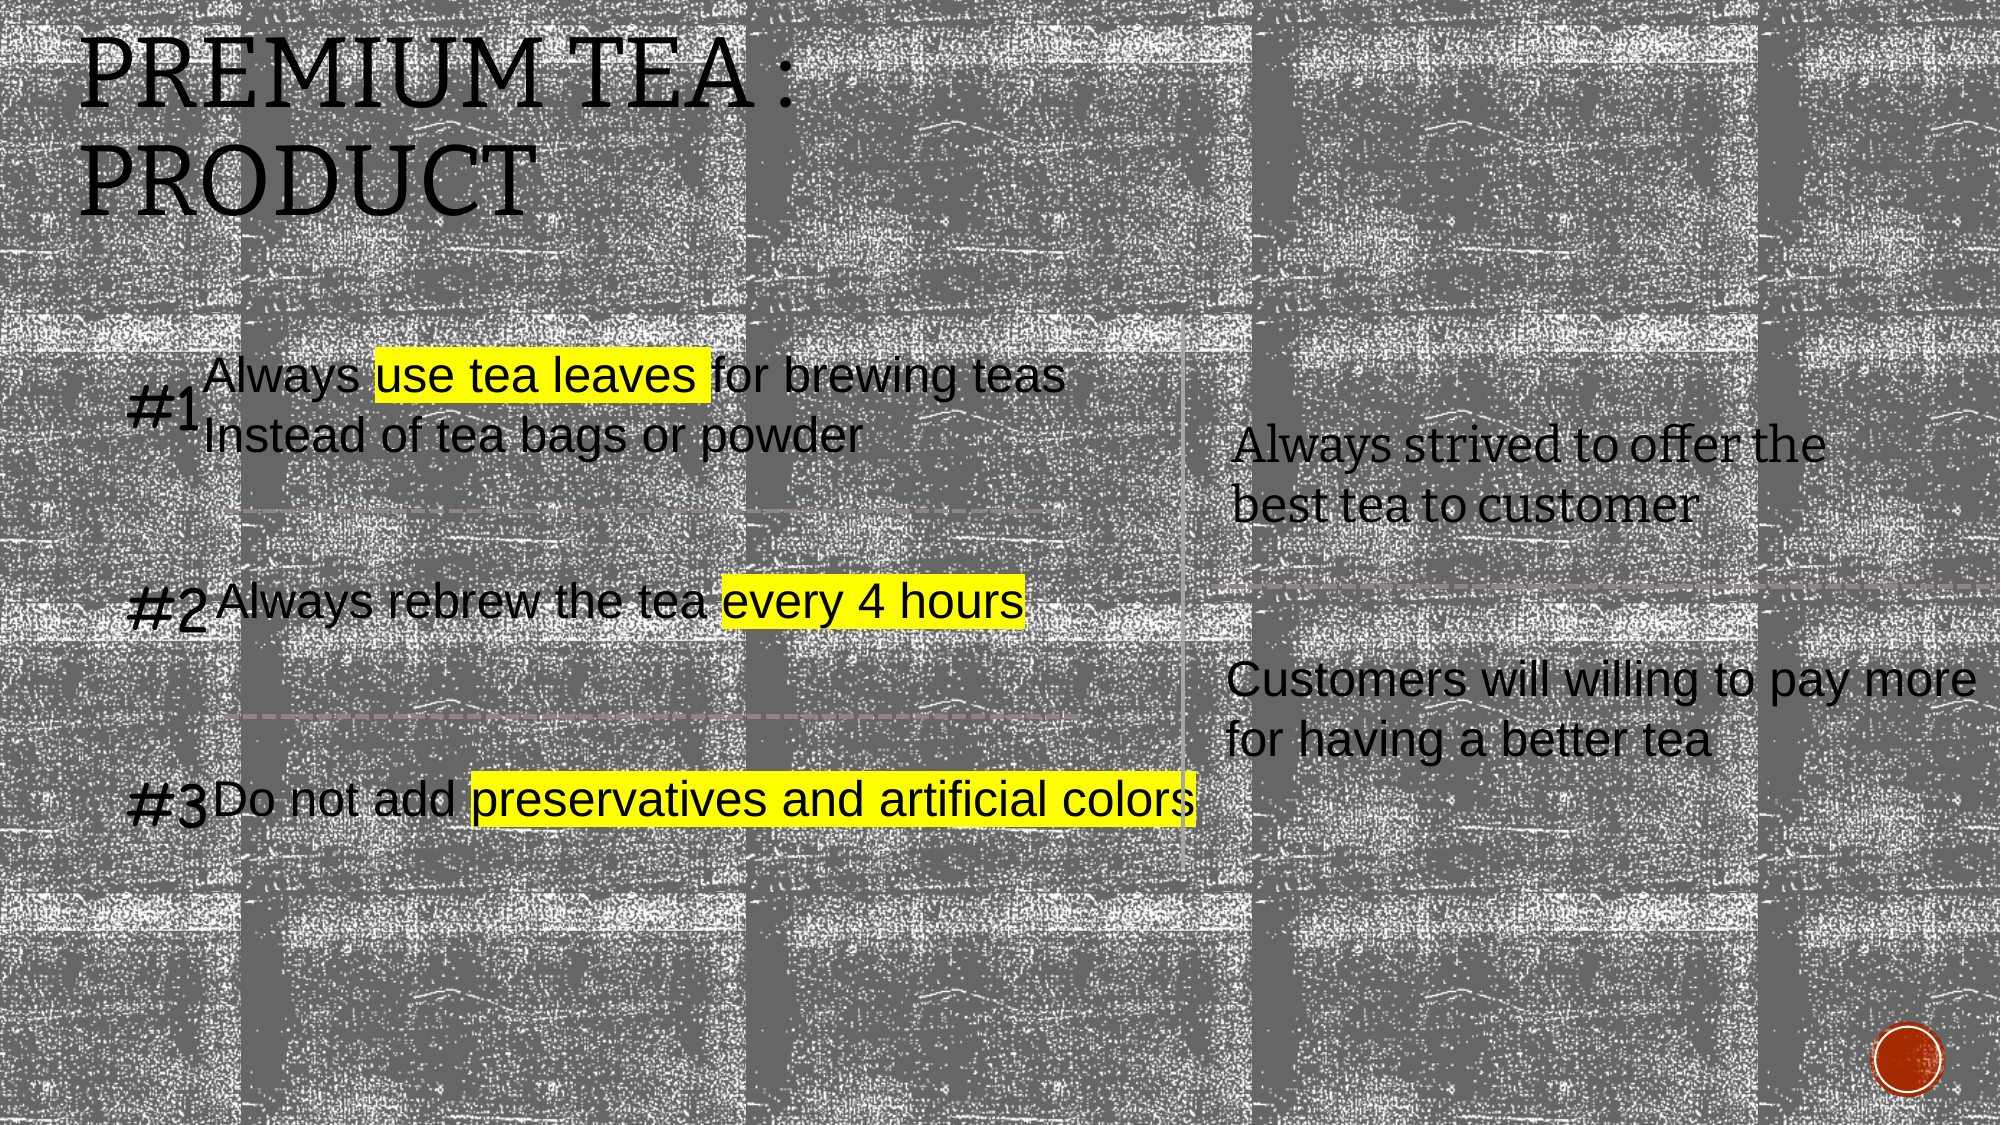

# PREmium tea : Product
Always use tea leaves for brewing teas
Instead of tea bags or powder
#1
Always strived to offer the
best tea to customer
Always rebrew the tea every 4 hours
#2
Customers will willing to pay more  for having a better tea
#3
Do not add preservatives and artificial colors